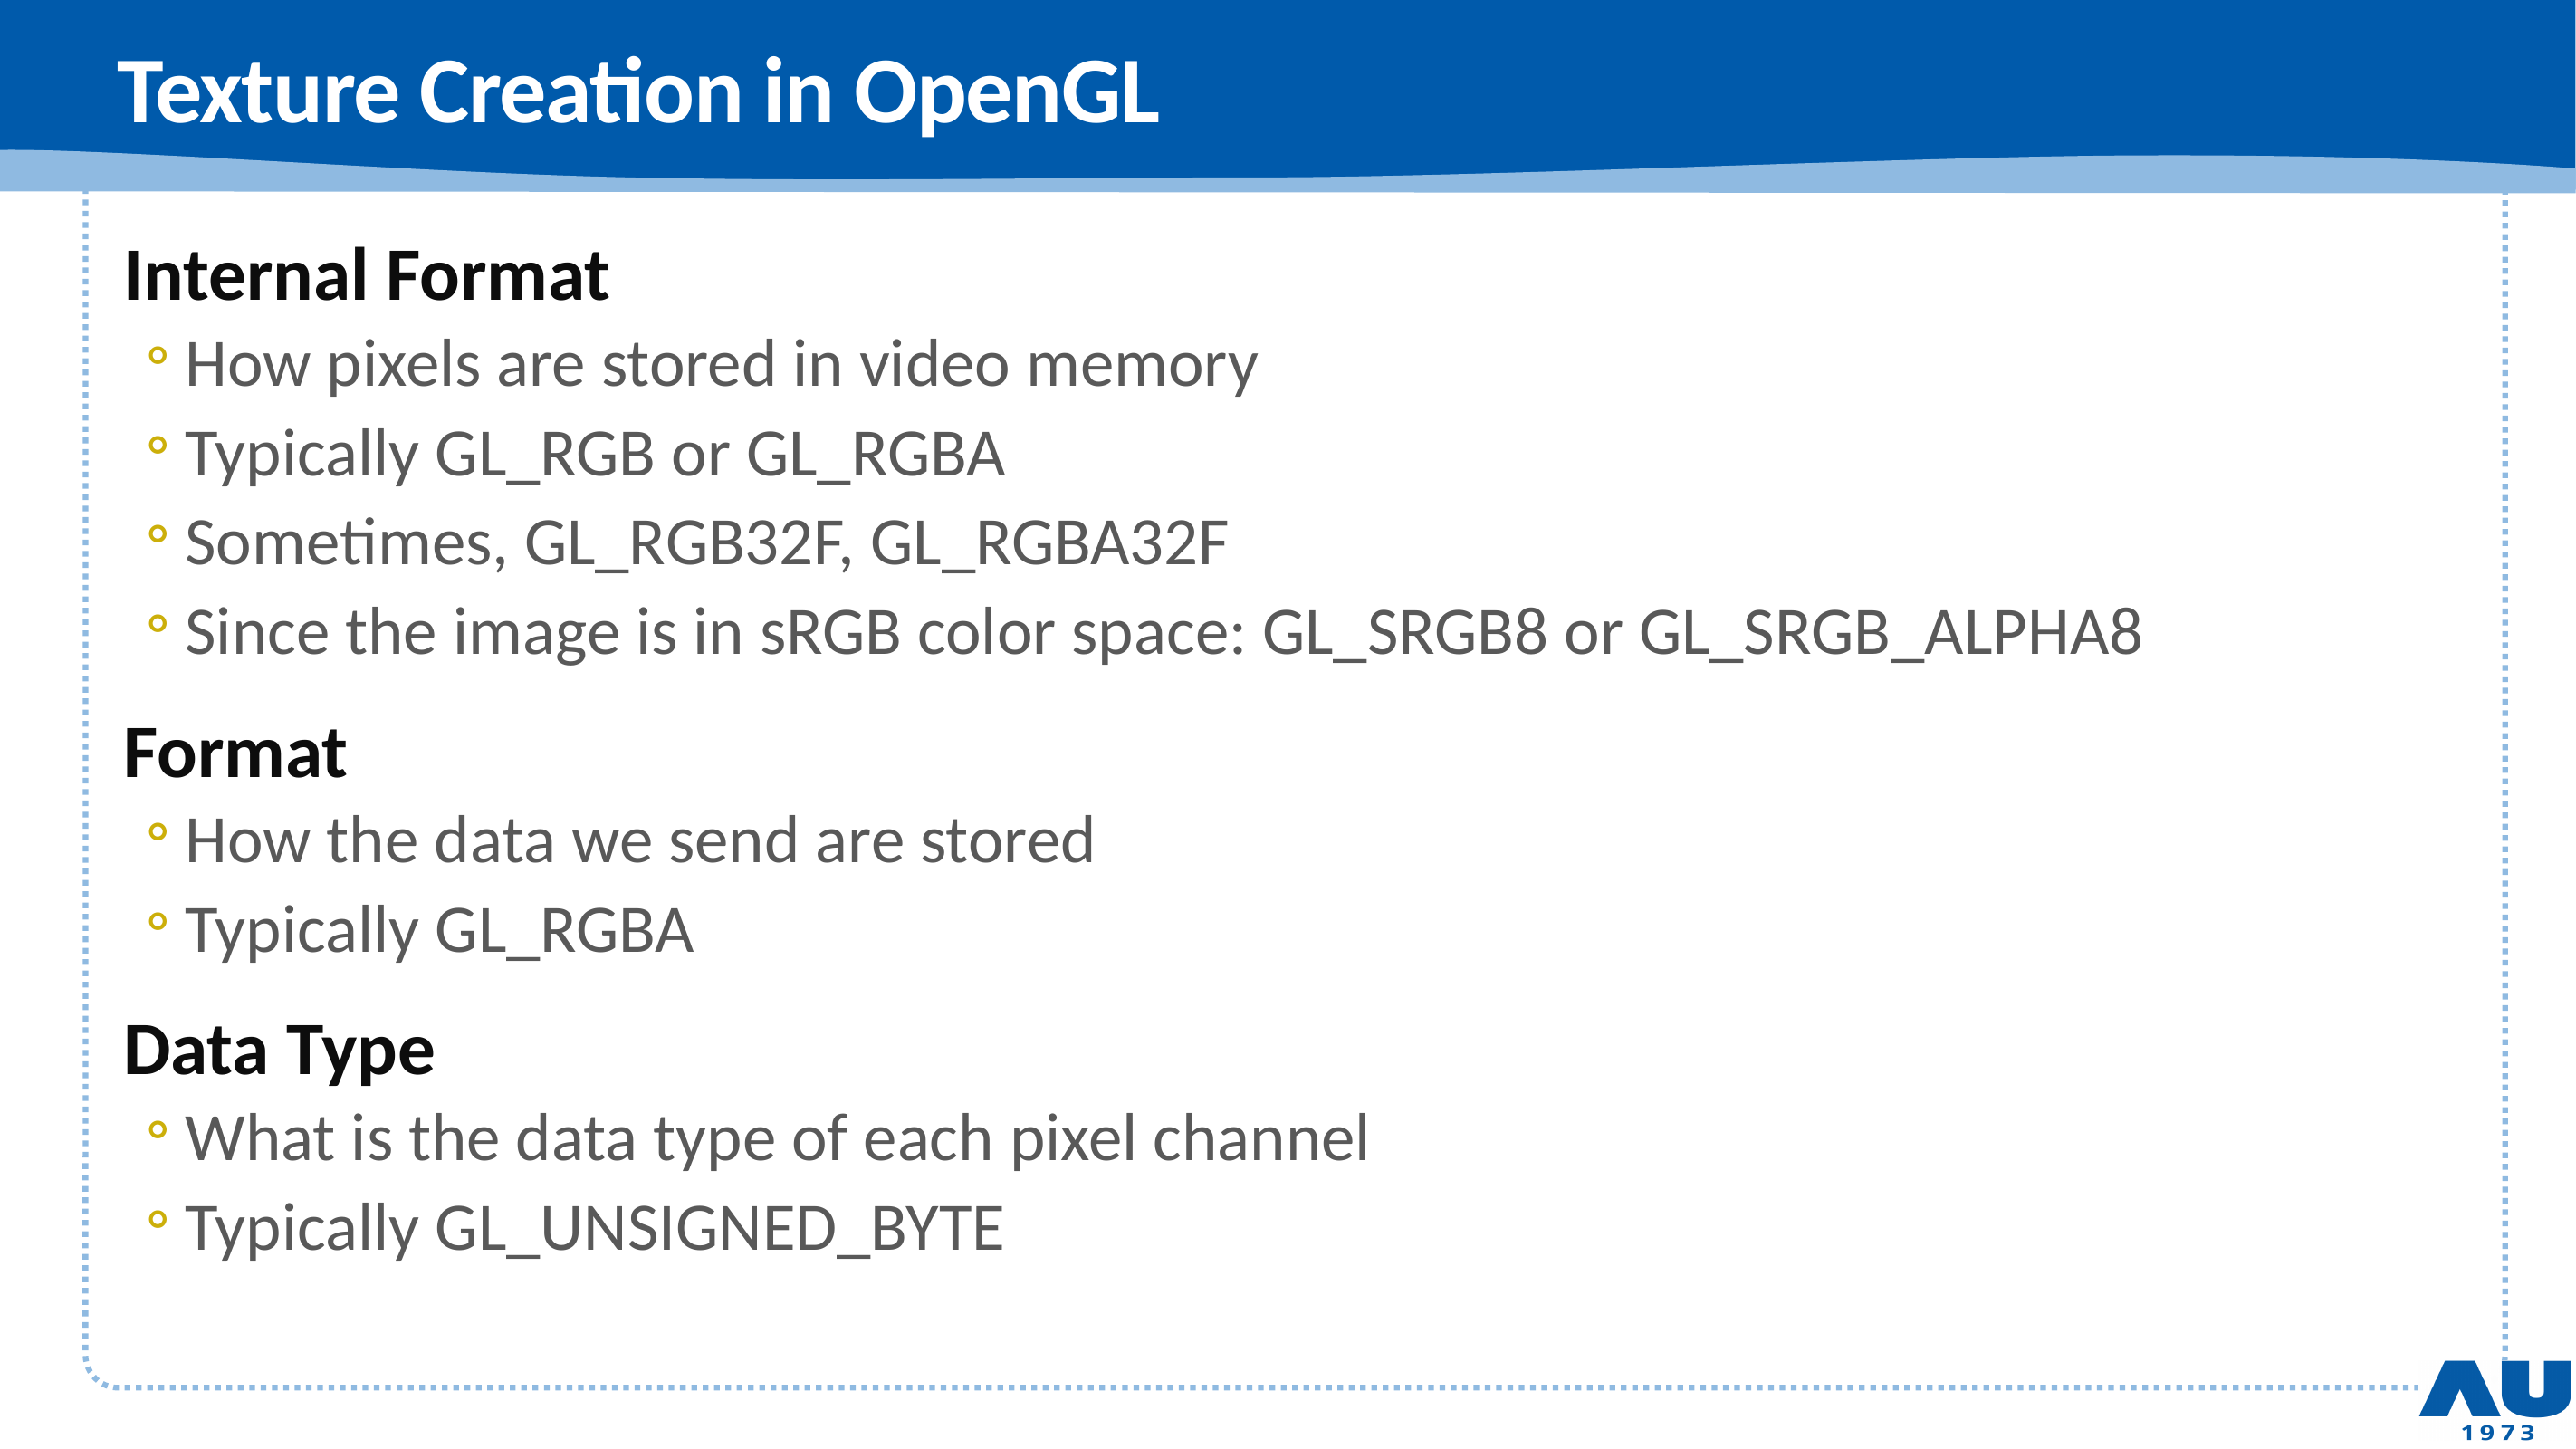

# Texture Creation in OpenGL
Internal Format
How pixels are stored in video memory
Typically GL_RGB or GL_RGBA
Sometimes, GL_RGB32F, GL_RGBA32F
Since the image is in sRGB color space: GL_SRGB8 or GL_SRGB_ALPHA8
Format
How the data we send are stored
Typically GL_RGBA
Data Type
What is the data type of each pixel channel
Typically GL_UNSIGNED_BYTE